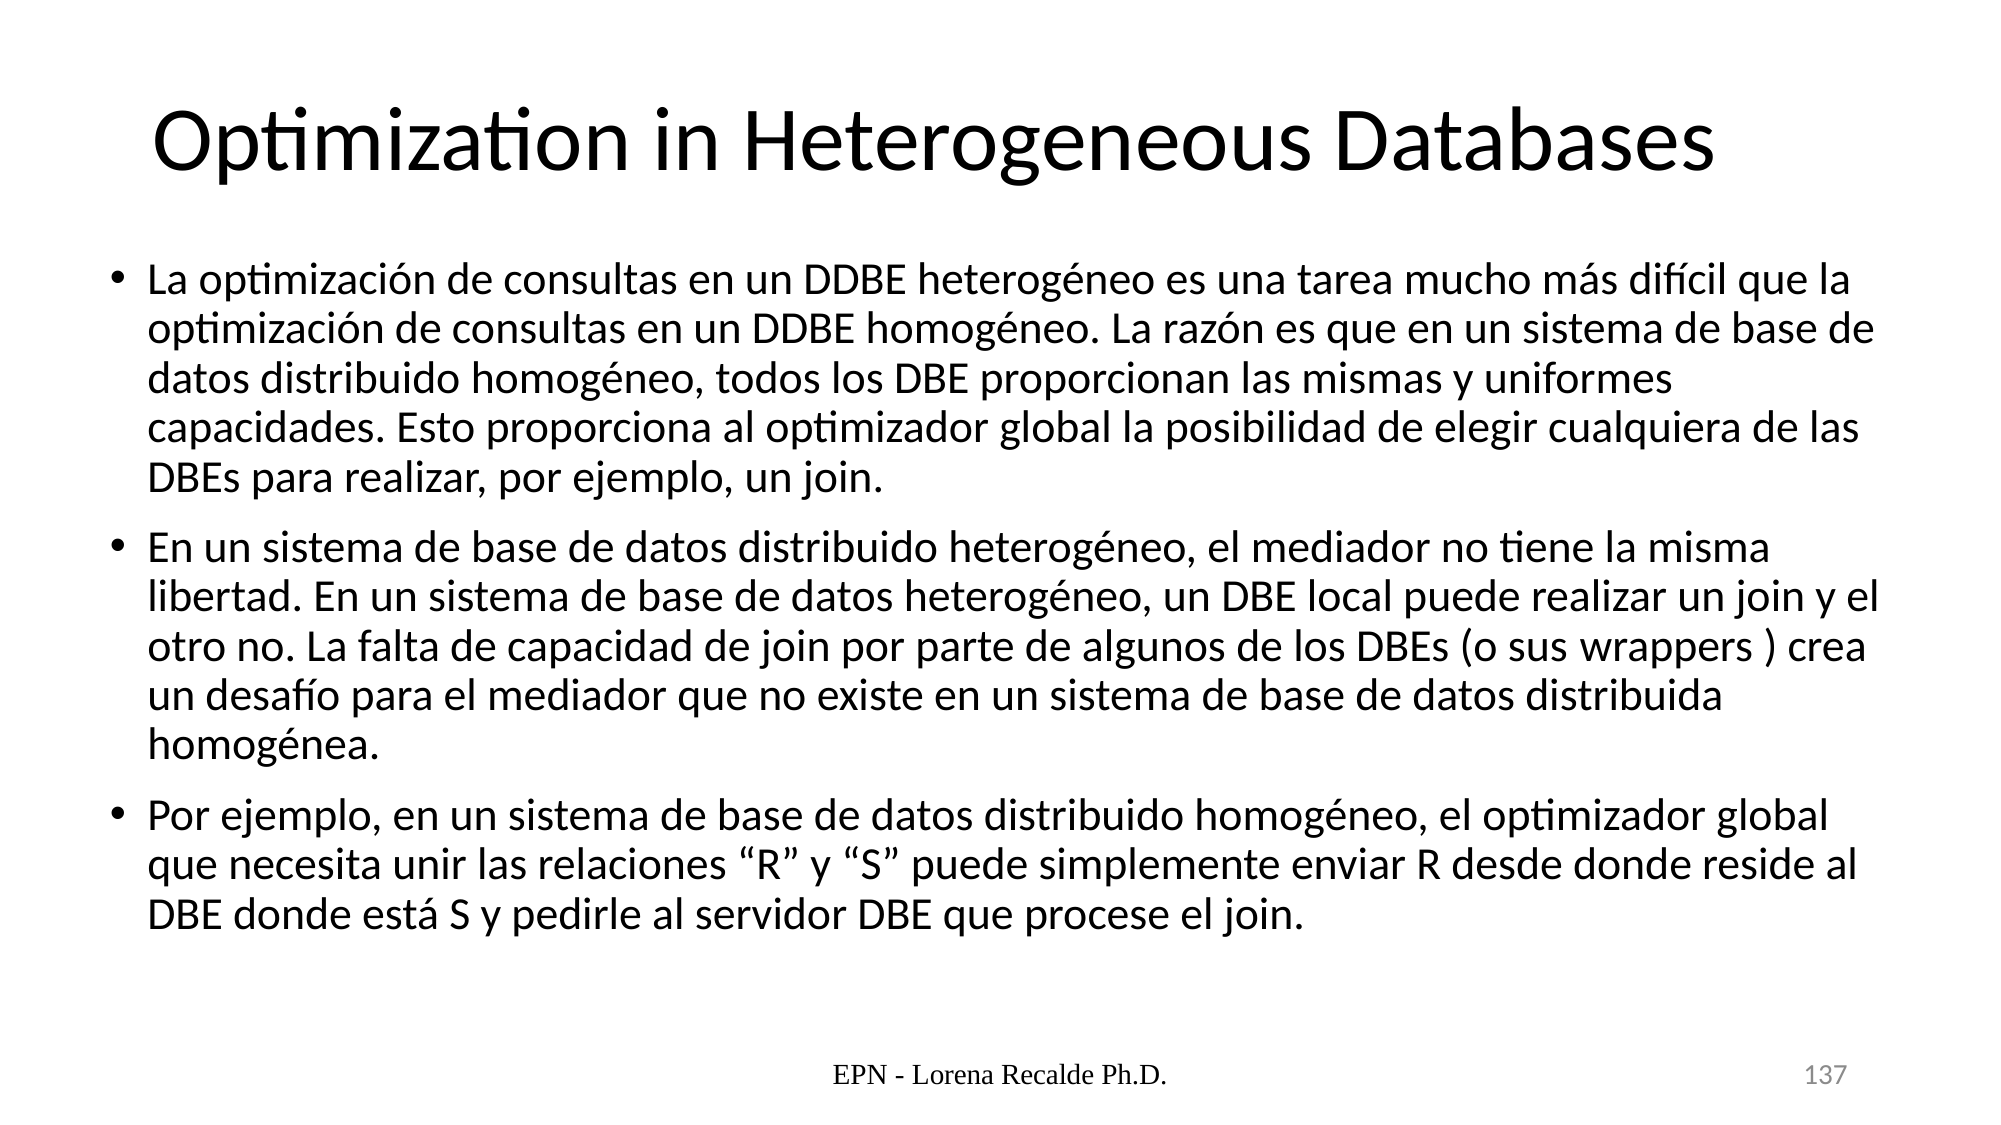

Optimization in Heterogeneous Databases
La optimización de consultas en un DDBE heterogéneo es una tarea mucho más difícil que la optimización de consultas en un DDBE homogéneo. La razón es que en un sistema de base de datos distribuido homogéneo, todos los DBE proporcionan las mismas y uniformes capacidades. Esto proporciona al optimizador global la posibilidad de elegir cualquiera de las DBEs para realizar, por ejemplo, un join.
En un sistema de base de datos distribuido heterogéneo, el mediador no tiene la misma libertad. En un sistema de base de datos heterogéneo, un DBE local puede realizar un join y el otro no. La falta de capacidad de join por parte de algunos de los DBEs (o sus wrappers ) crea un desafío para el mediador que no existe en un sistema de base de datos distribuida homogénea.
Por ejemplo, en un sistema de base de datos distribuido homogéneo, el optimizador global que necesita unir las relaciones “R” y “S” puede simplemente enviar R desde donde reside al DBE donde está S y pedirle al servidor DBE que procese el join.
EPN - Lorena Recalde Ph.D.
137